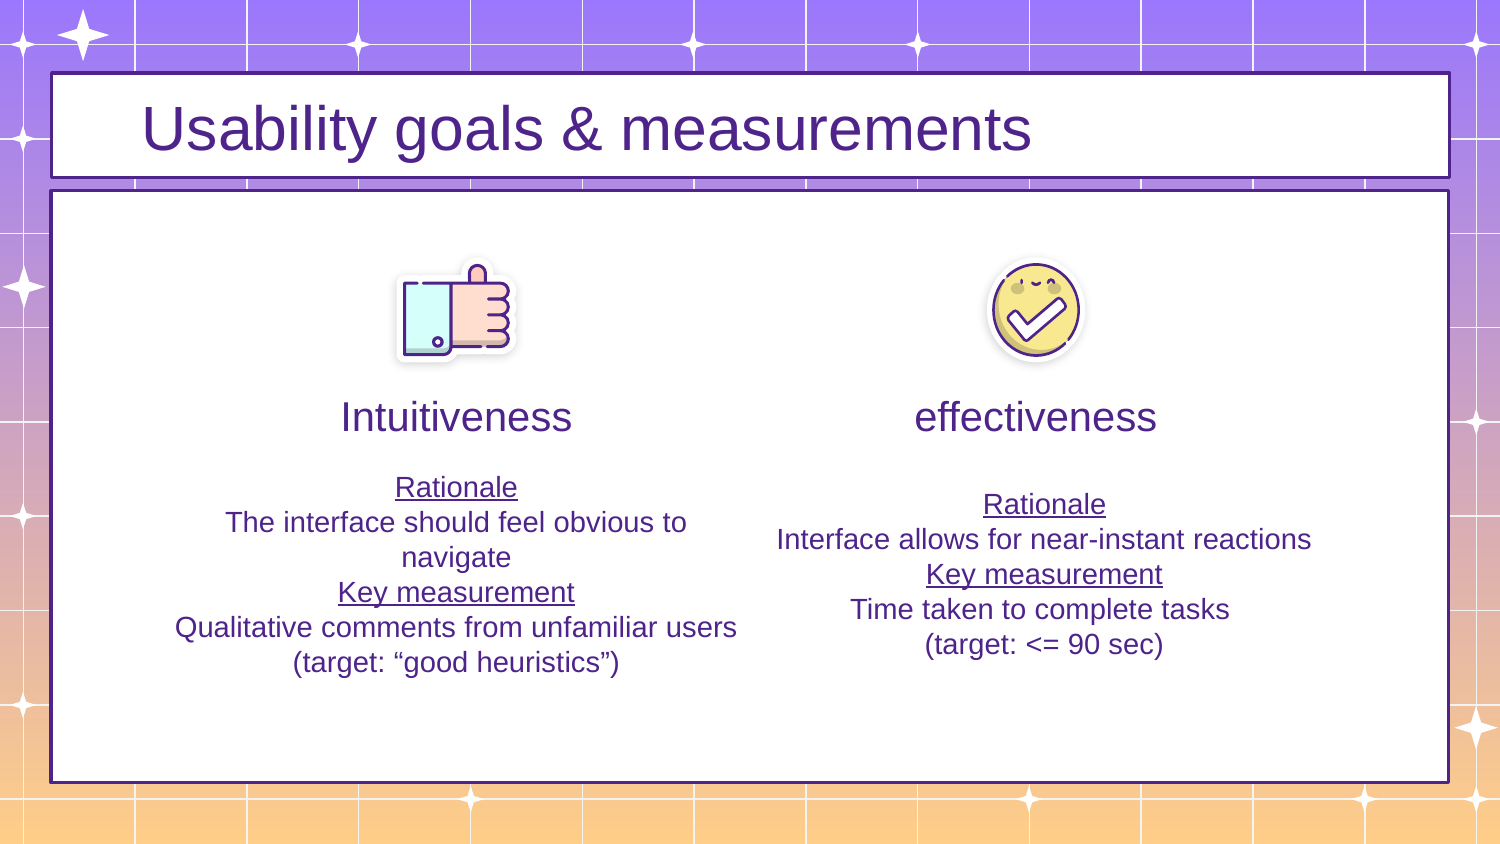

# Usability goals & measurements

Intuitiveness
effectiveness
Rationale
The interface should feel obvious to navigate
Key measurement
Qualitative comments from unfamiliar users
(target: “good heuristics”)
Rationale
Interface allows for near-instant reactions
Key measurement
Time taken to complete tasks
(target: <= 90 sec)